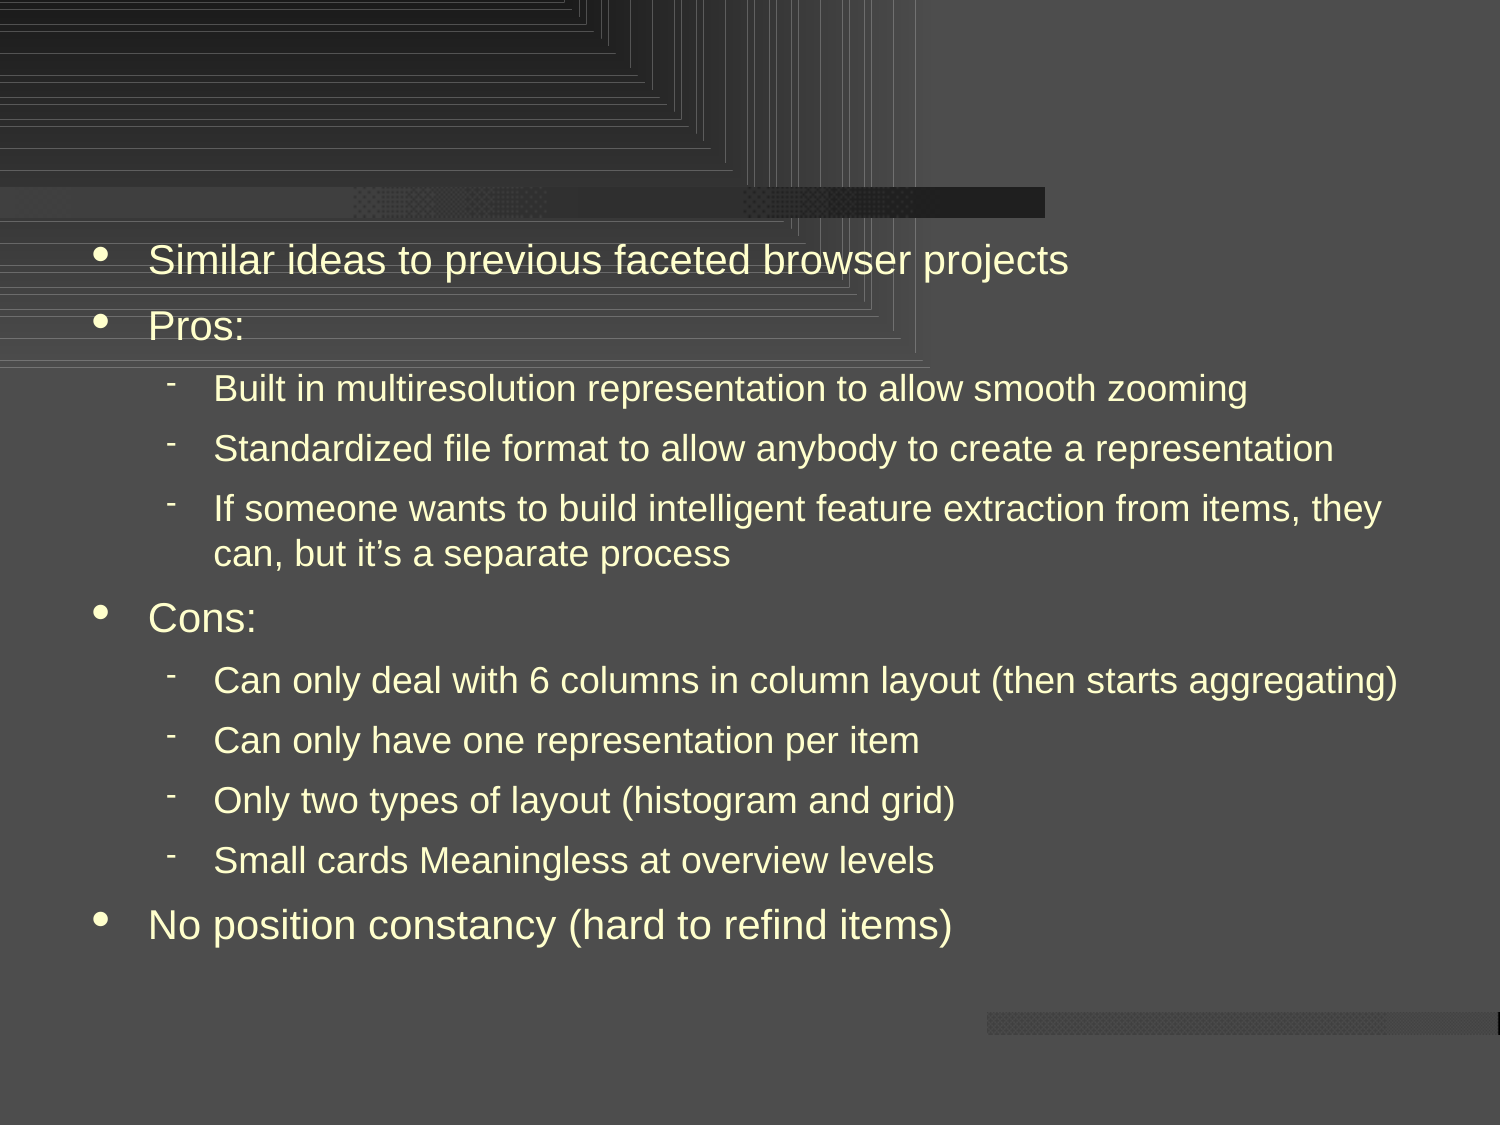

#
Similar ideas to previous faceted browser projects
Pros:
Built in multiresolution representation to allow smooth zooming
Standardized file format to allow anybody to create a representation
If someone wants to build intelligent feature extraction from items, they can, but it’s a separate process
Cons:
Can only deal with 6 columns in column layout (then starts aggregating)
Can only have one representation per item
Only two types of layout (histogram and grid)
Small cards Meaningless at overview levels
No position constancy (hard to refind items)